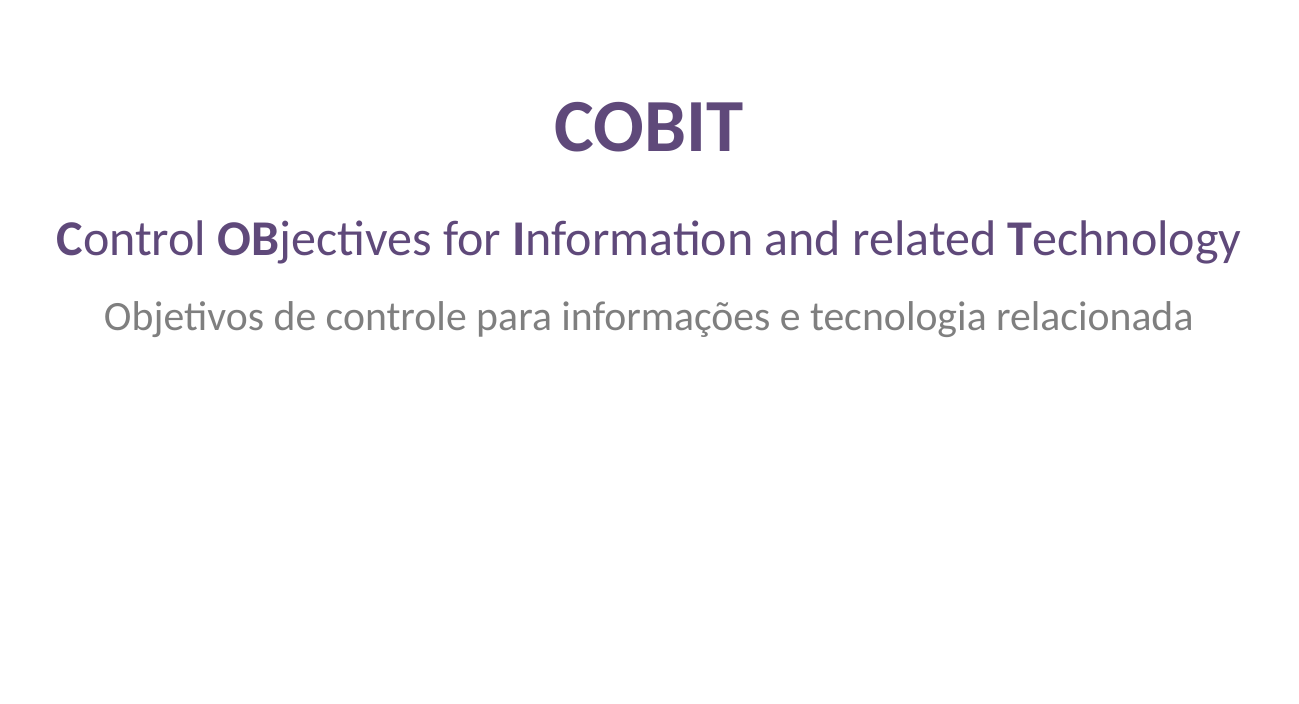

COBIT
Control OBjectives for Information and related Technology
Objetivos de controle para informações e tecnologia relacionada